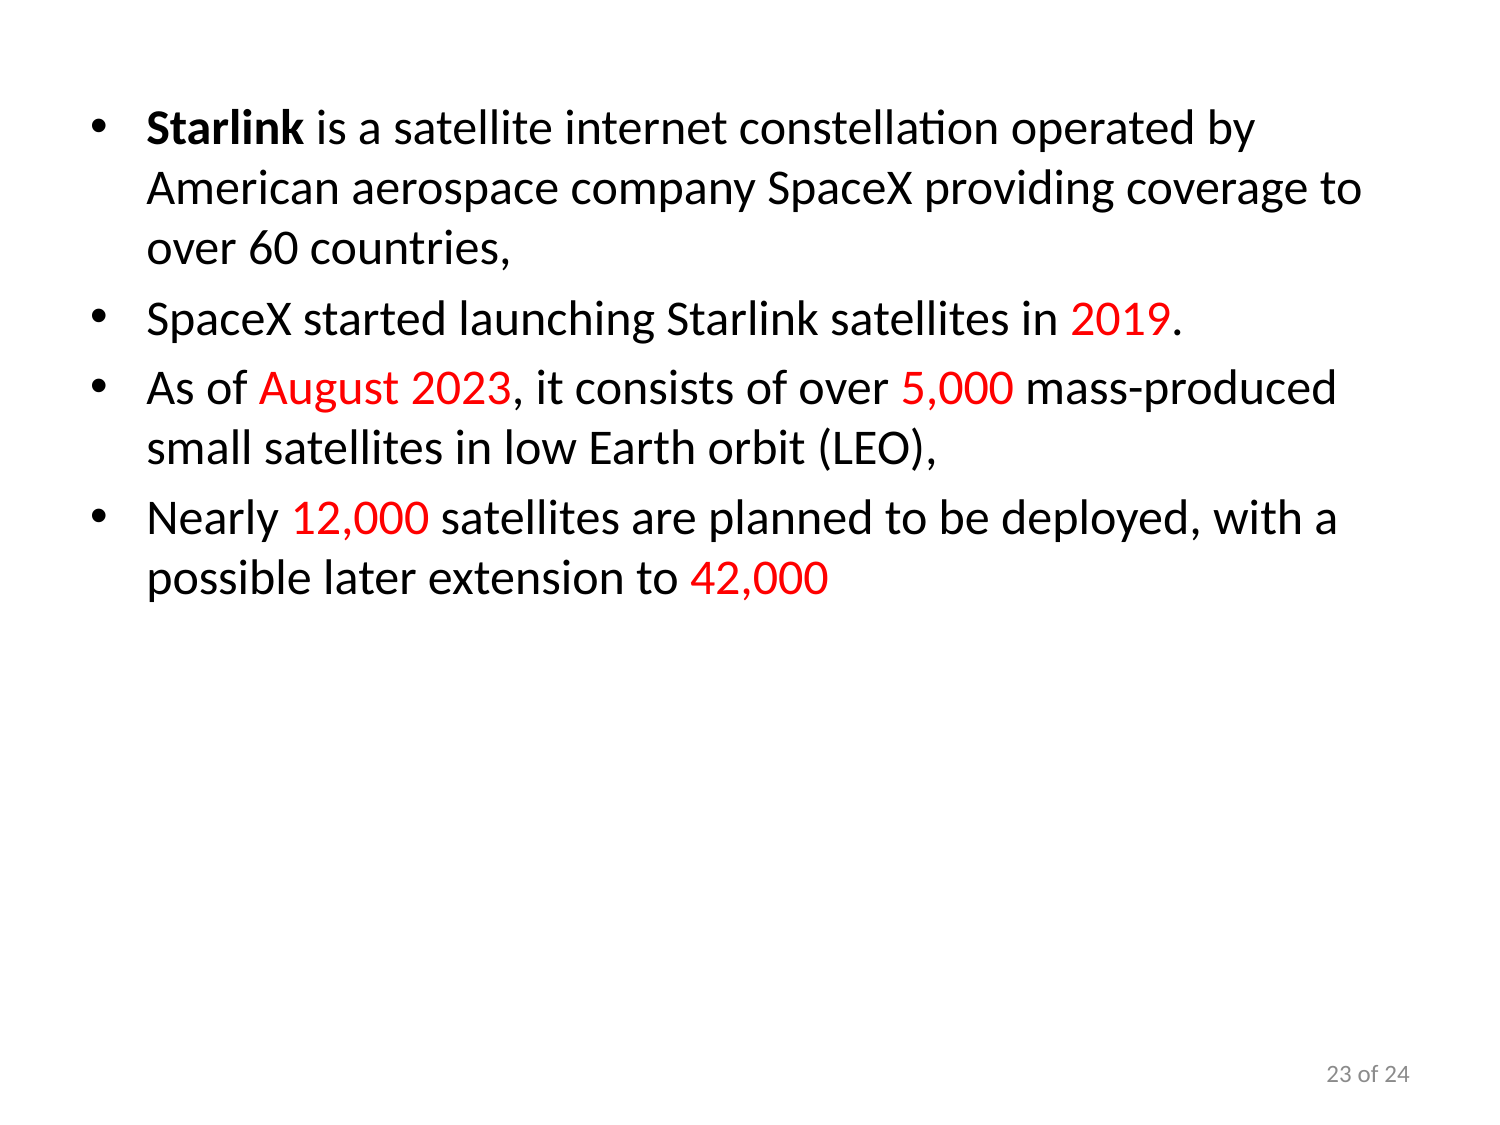

Starlink is a satellite internet constellation operated by American aerospace company SpaceX providing coverage to over 60 countries,
SpaceX started launching Starlink satellites in 2019.
As of August 2023, it consists of over 5,000 mass-produced small satellites in low Earth orbit (LEO),
Nearly 12,000 satellites are planned to be deployed, with a possible later extension to 42,000
23 of 24